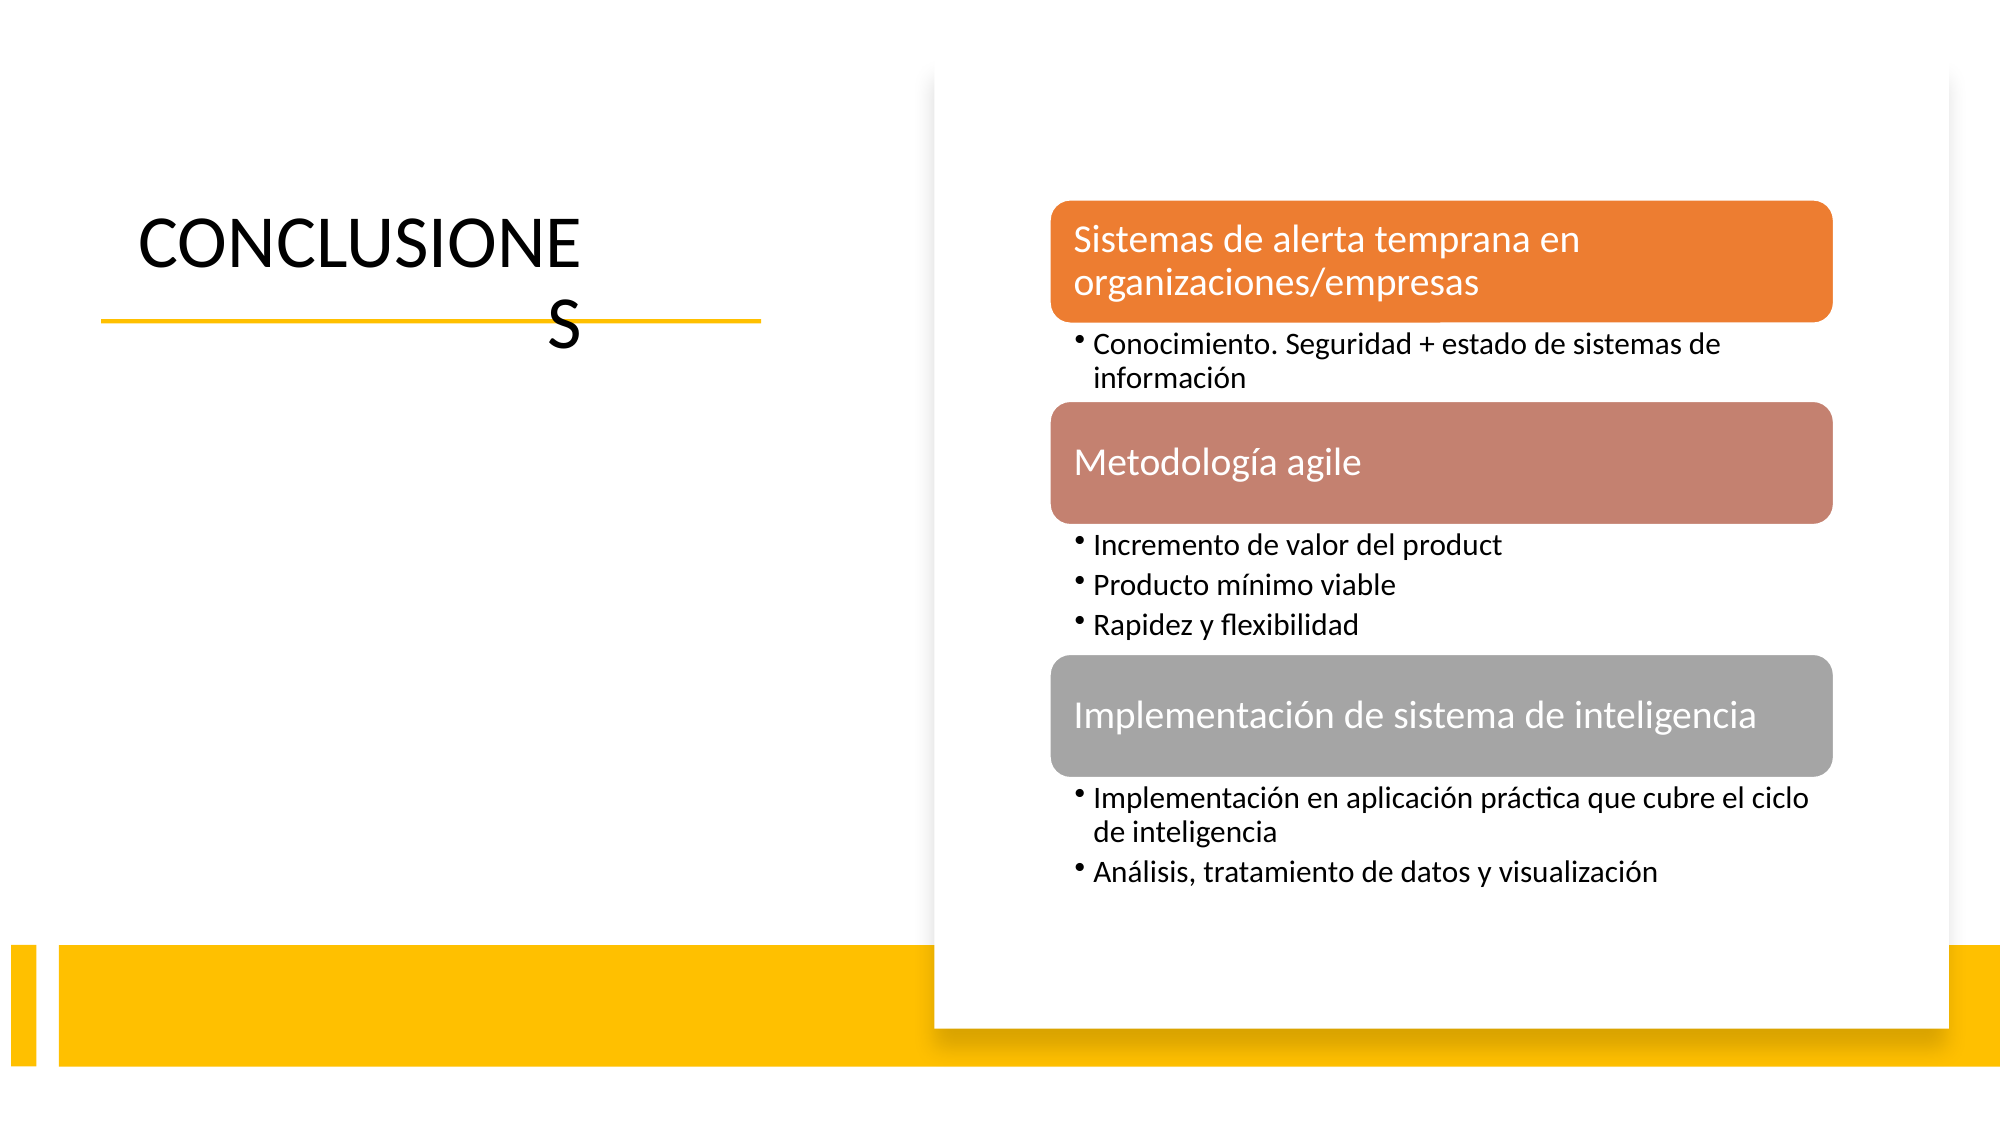

# CONCLUSIONES

Sistemas de alerta temprana en organizaciones/empresas
Conocimiento. Seguridad + estado de sistemas de información
Metodología agile
Incremento de valor del product
Producto mínimo viable
Rapidez y flexibilidad
Implementación de sistema de inteligencia
Implementación en aplicación práctica que cubre el ciclo de inteligencia
Análisis, tratamiento de datos y visualización